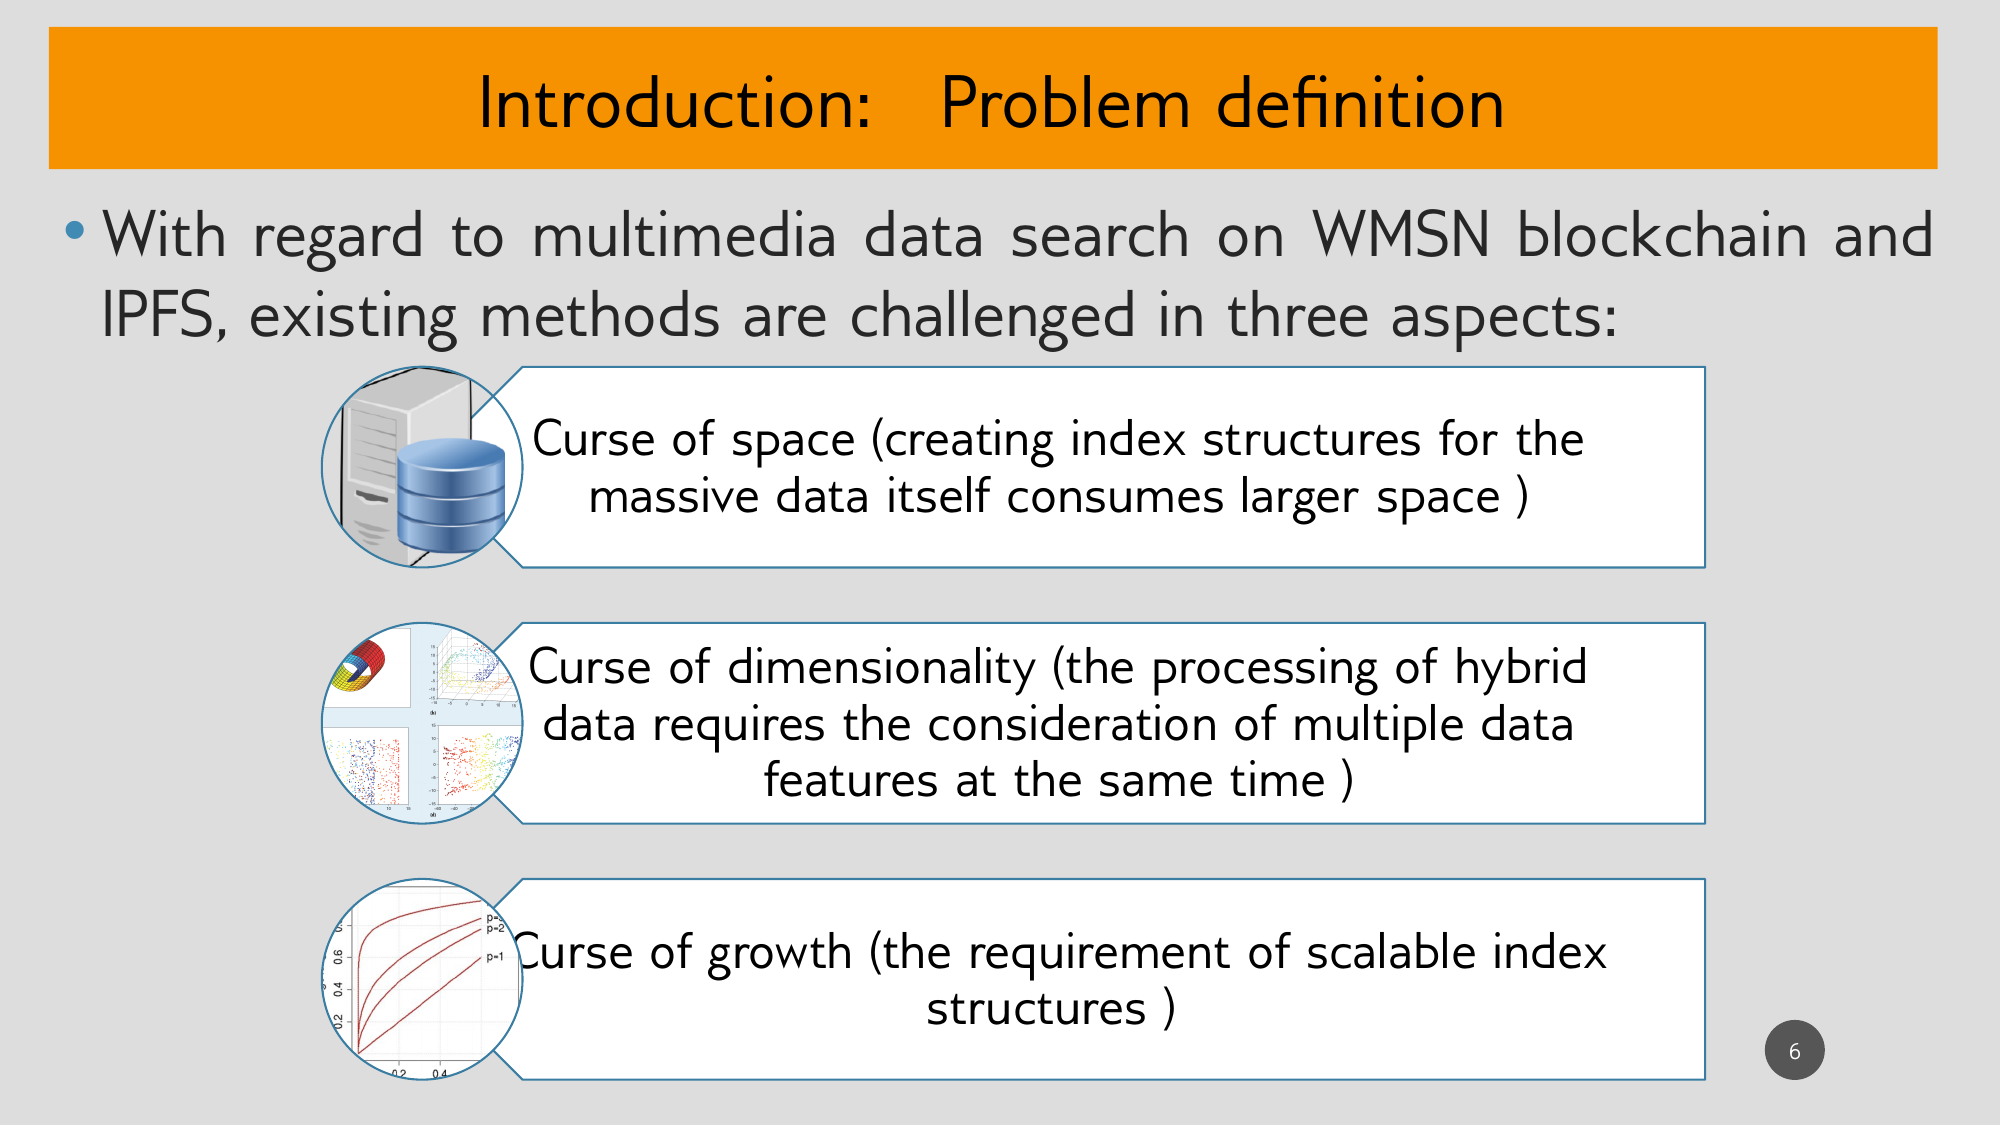

Introduction:   Problem definition
With regard to multimedia data search on WMSN blockchain and IPFS, existing methods are challenged in three aspects:

Curse of space (creating index structures for the massive data itself consumes larger space )
Curse of dimensionality (the processing of hybrid data requires the consideration of multiple data features at the same time )
Curse of growth (the requirement of scalable index structures )

6